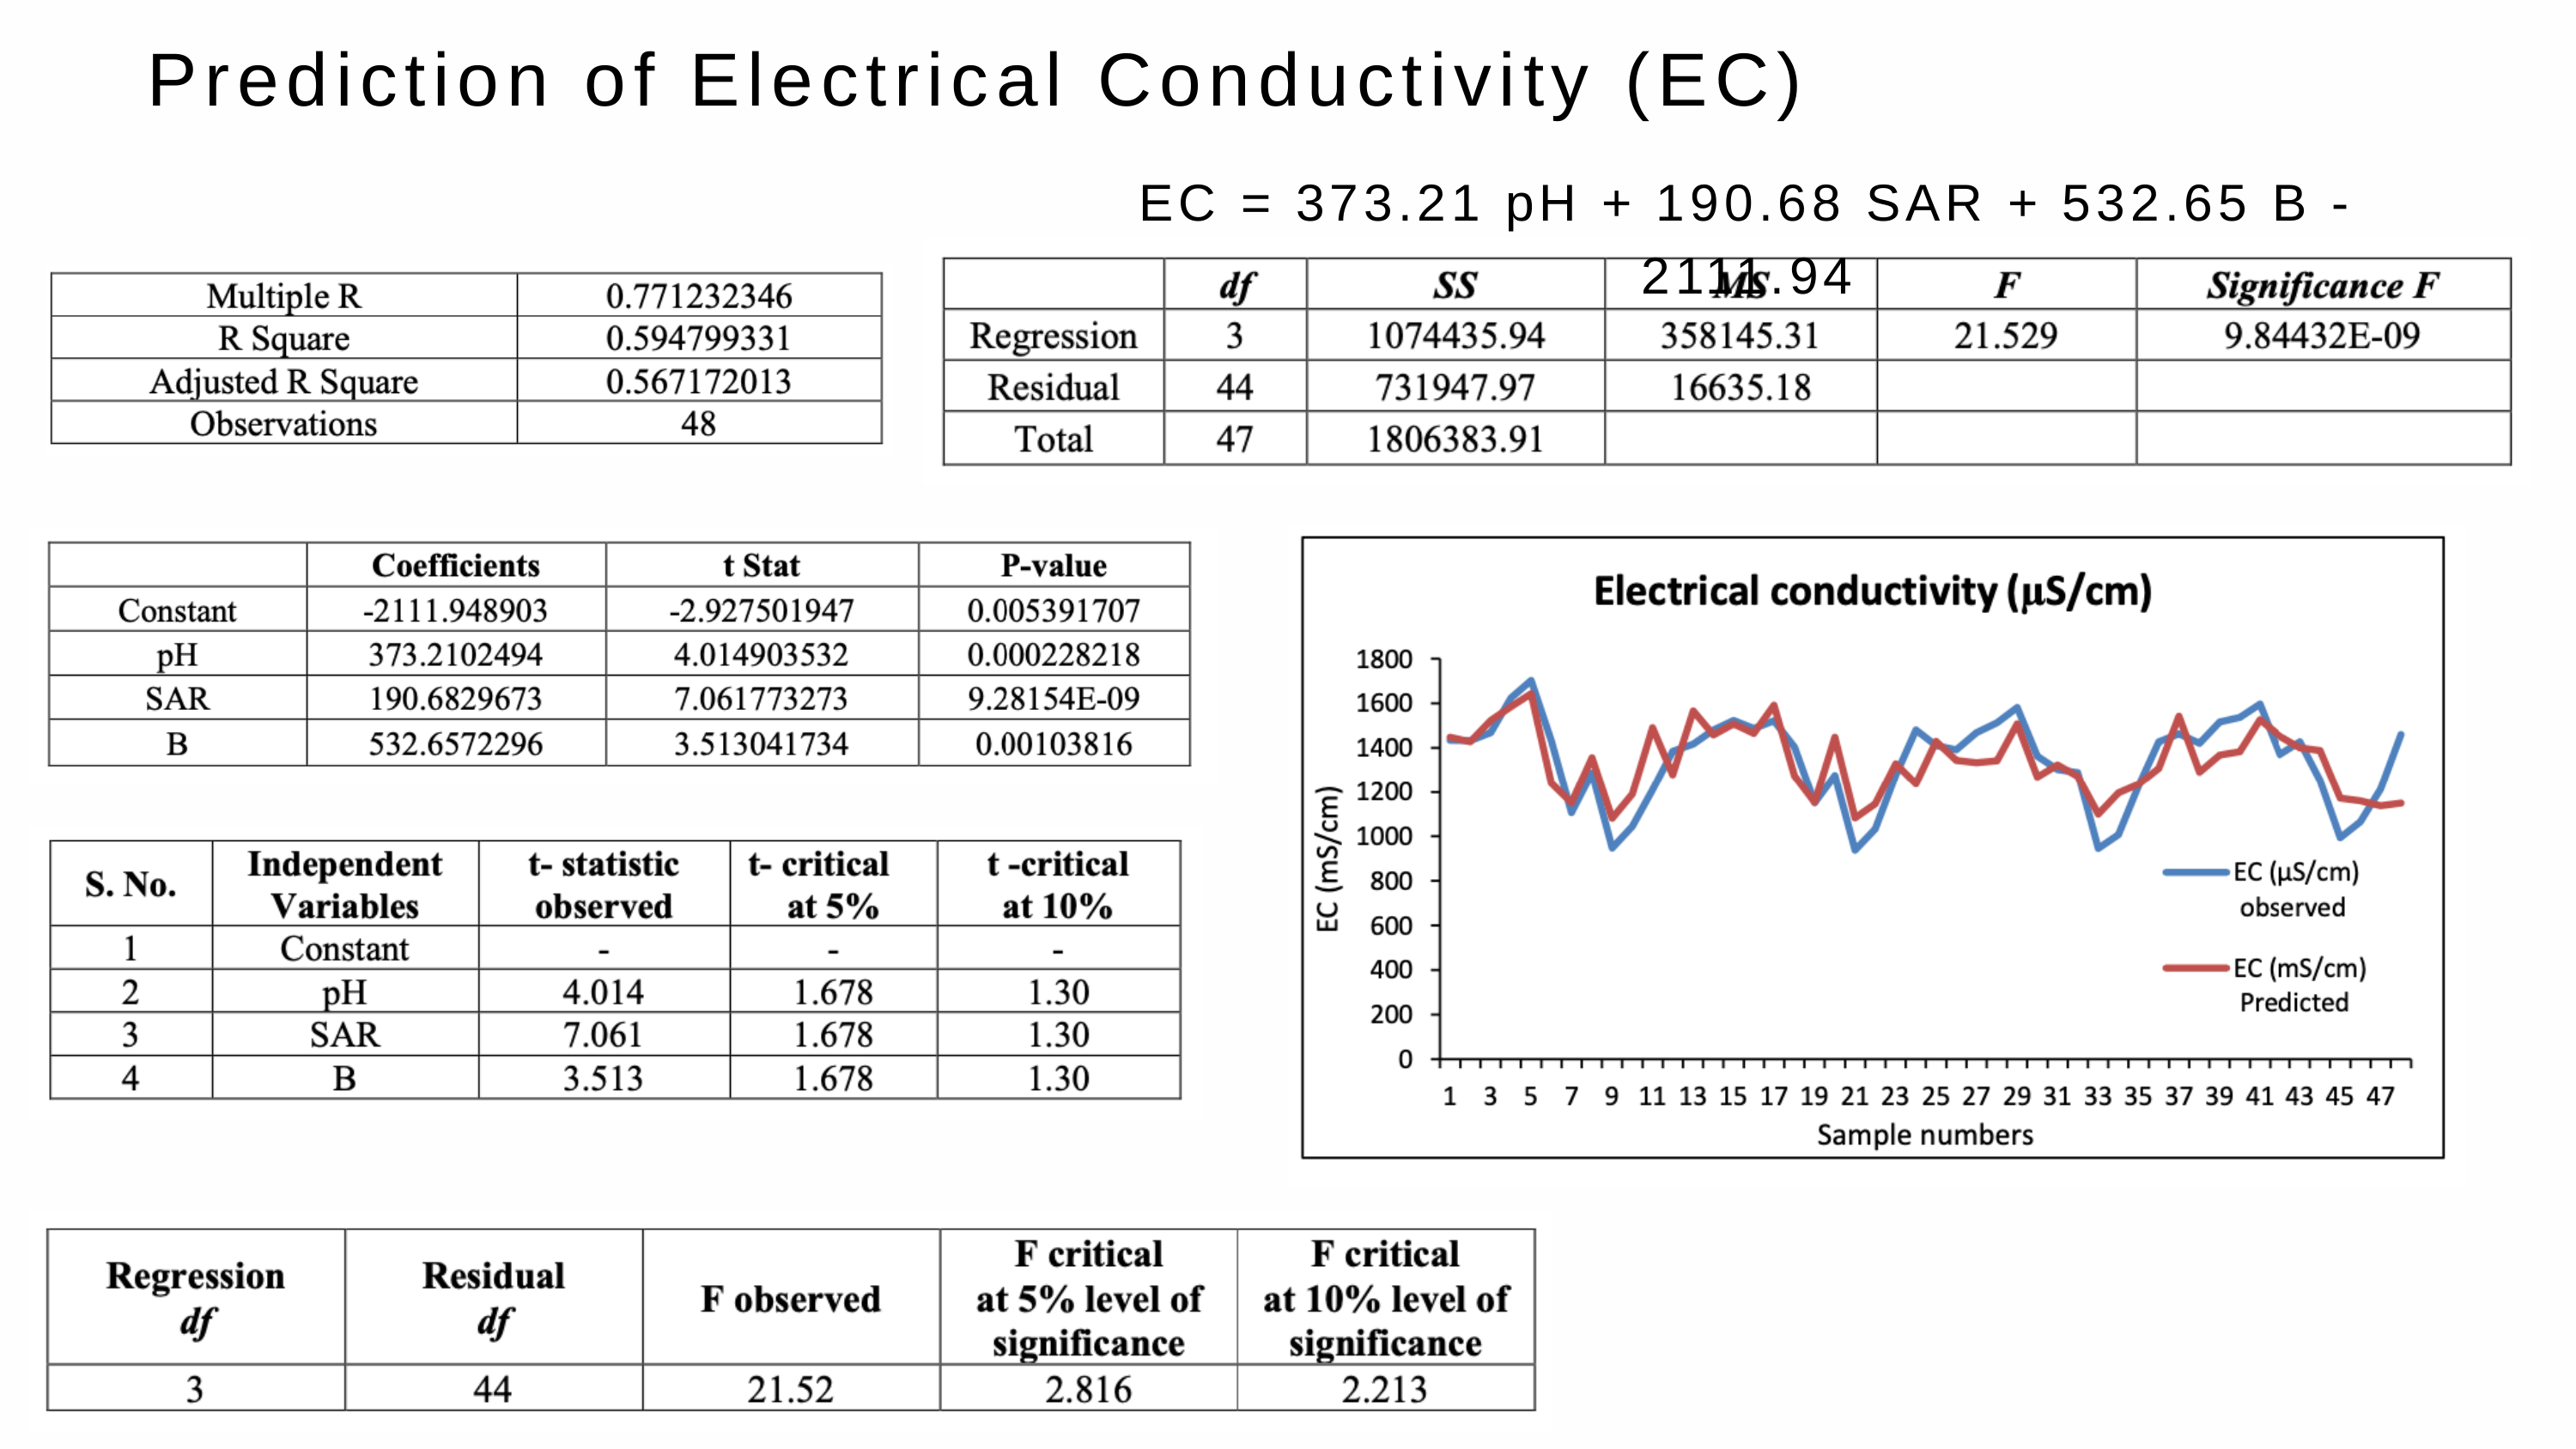

Prediction of Electrical Conductivity (EC)
EC = 373.21 pH + 190.68 SAR + 532.65 B -2111.94